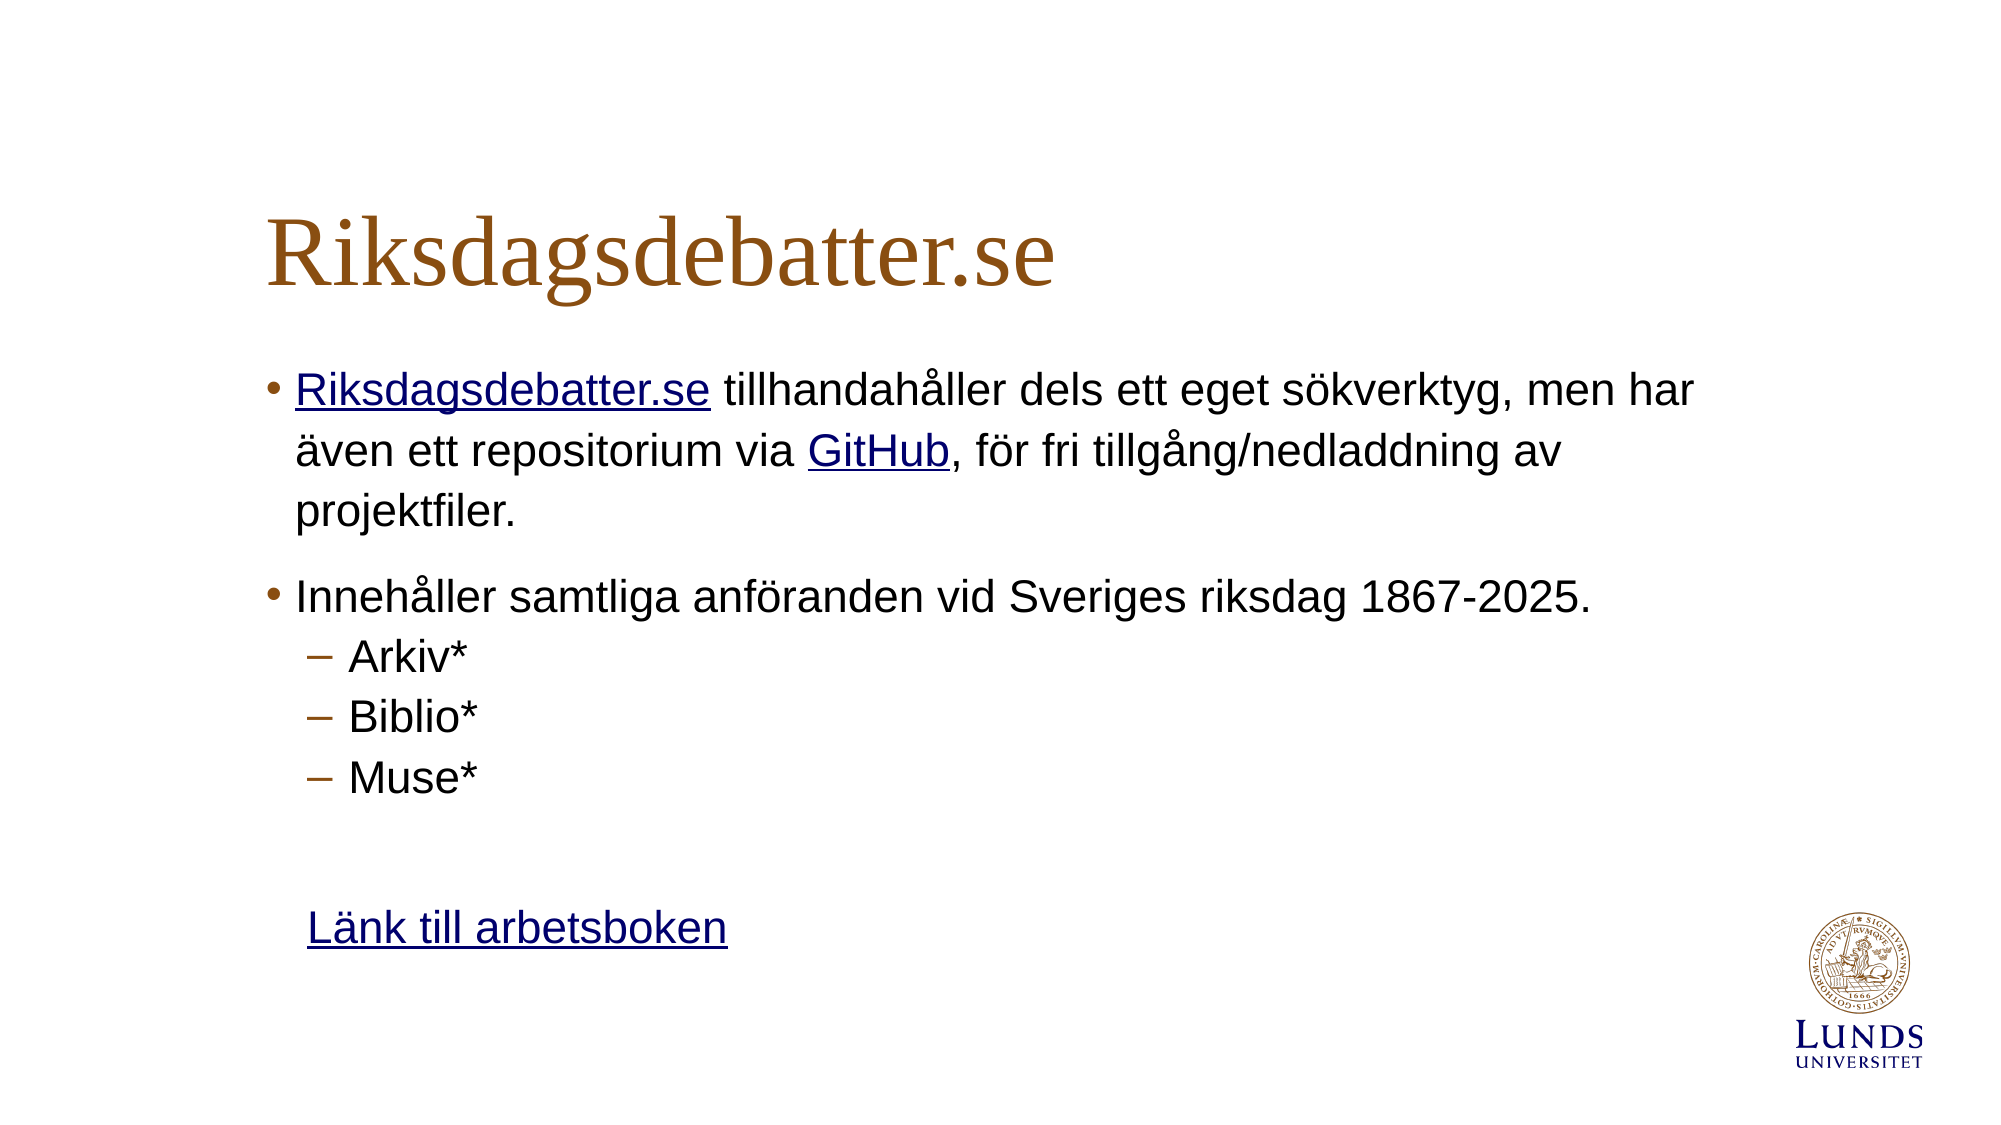

# Riksdagsdebatter.se
Riksdagsdebatter.se tillhandahåller dels ett eget sökverktyg, men har även ett repositorium via GitHub, för fri tillgång/nedladdning av projektfiler.
Innehåller samtliga anföranden vid Sveriges riksdag 1867-2025.
Arkiv*
Biblio*
Muse*

Länk till arbetsboken